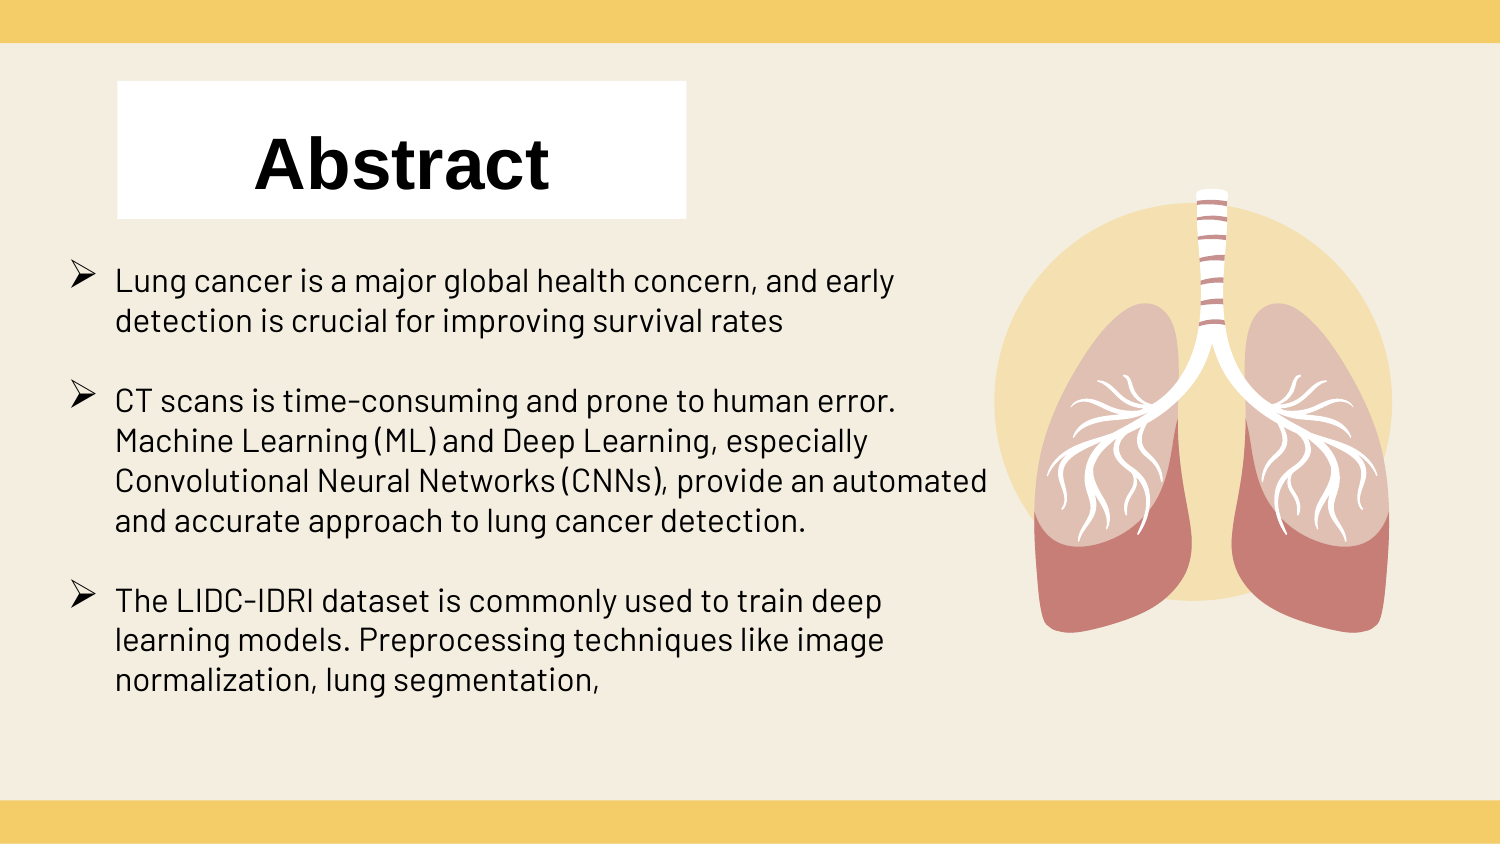

# Abstract

Lung cancer is a major global health concern, and early detection is crucial for improving survival rates

CT scans is time-consuming and prone to human error. Machine Learning (ML) and Deep Learning, especially Convolutional Neural Networks (CNNs), provide an automated and accurate approach to lung cancer detection.

The LIDC-IDRI dataset is commonly used to train deep learning models. Preprocessing techniques like image normalization, lung segmentation,